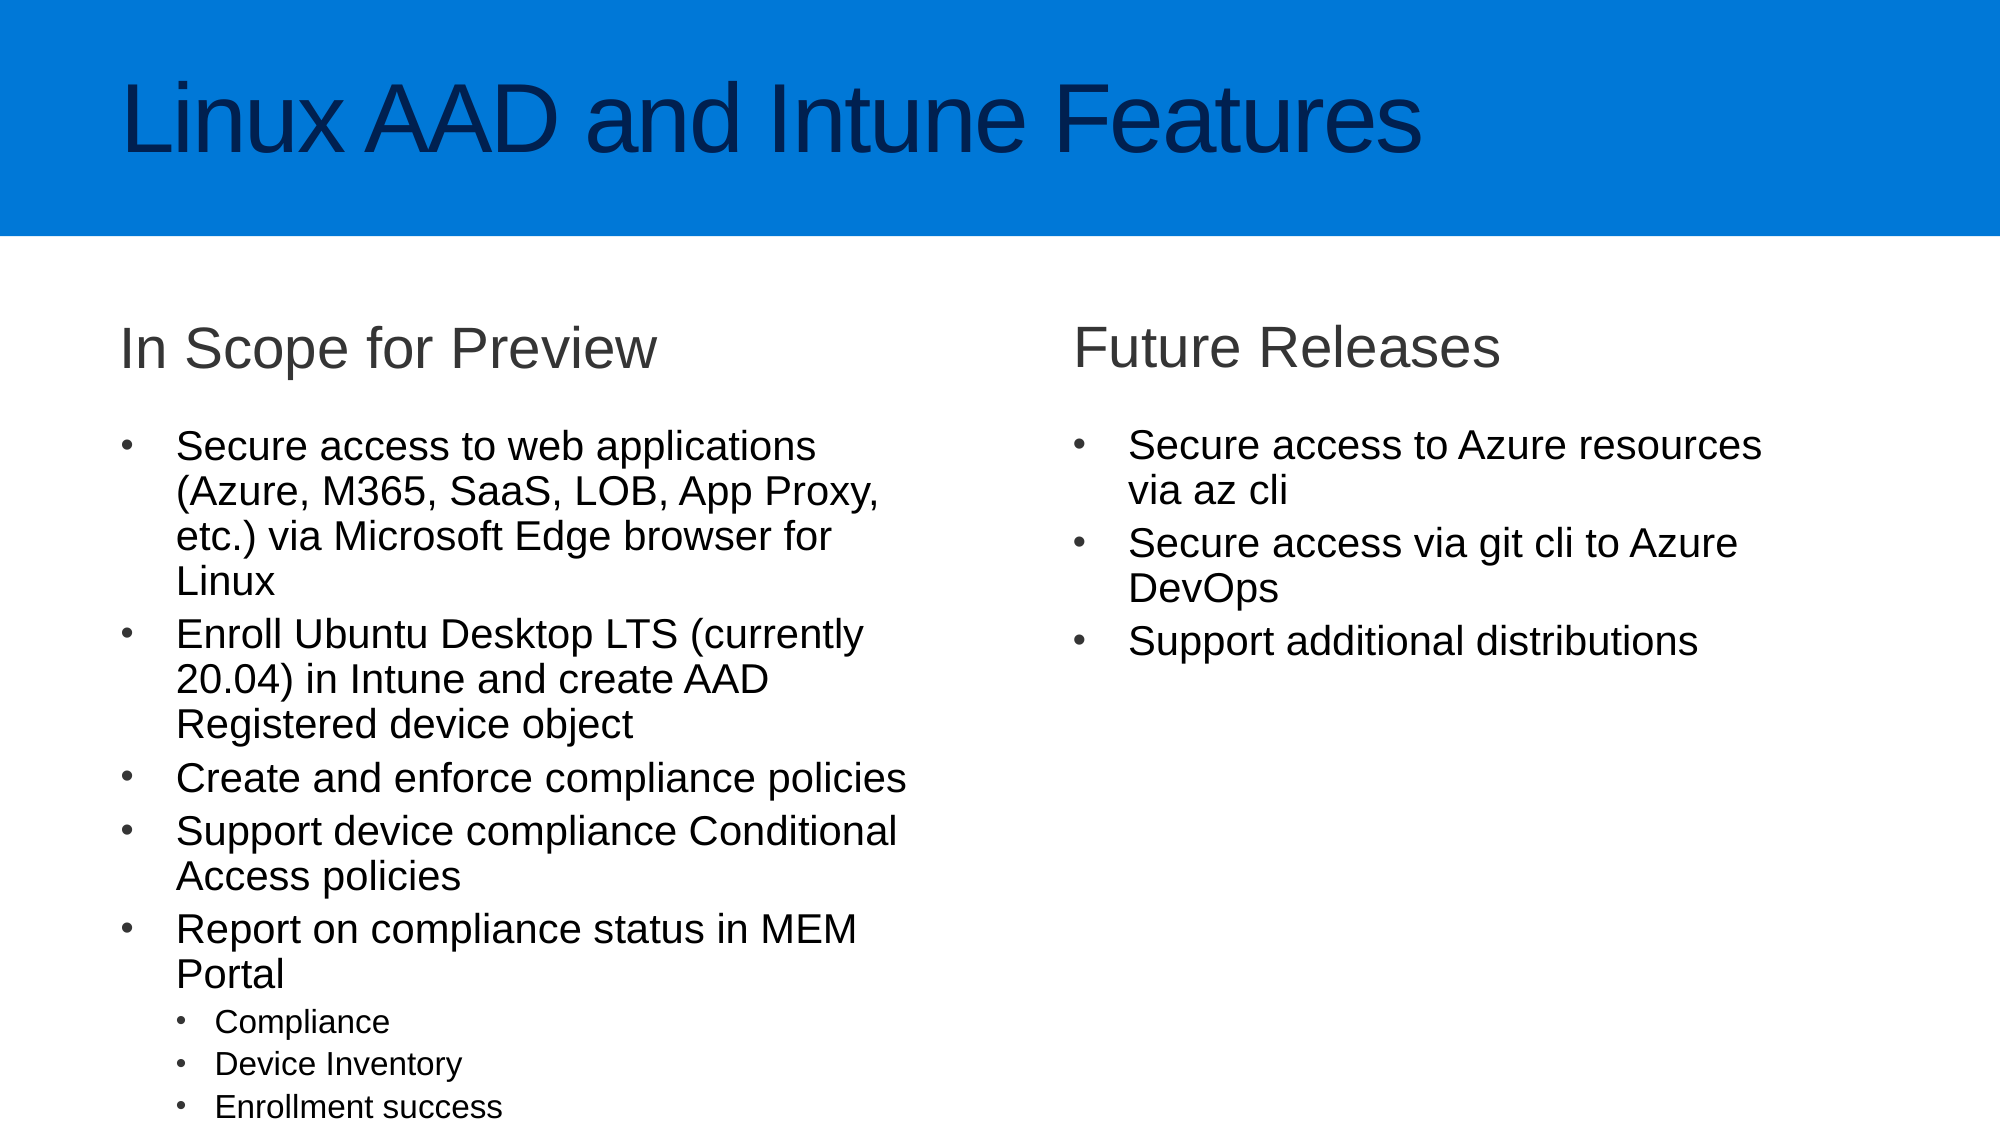

# Linux AAD and Intune Features
Future Releases
In Scope for Preview
Secure access to Azure resources via az cli
Secure access via git cli to Azure DevOps
Support additional distributions
Secure access to web applications (Azure, M365, SaaS, LOB, App Proxy, etc.) via Microsoft Edge browser for Linux
Enroll Ubuntu Desktop LTS (currently 20.04) in Intune and create AAD Registered device object
Create and enforce compliance policies
Support device compliance Conditional Access policies
Report on compliance status in MEM Portal
Compliance
Device Inventory
Enrollment success